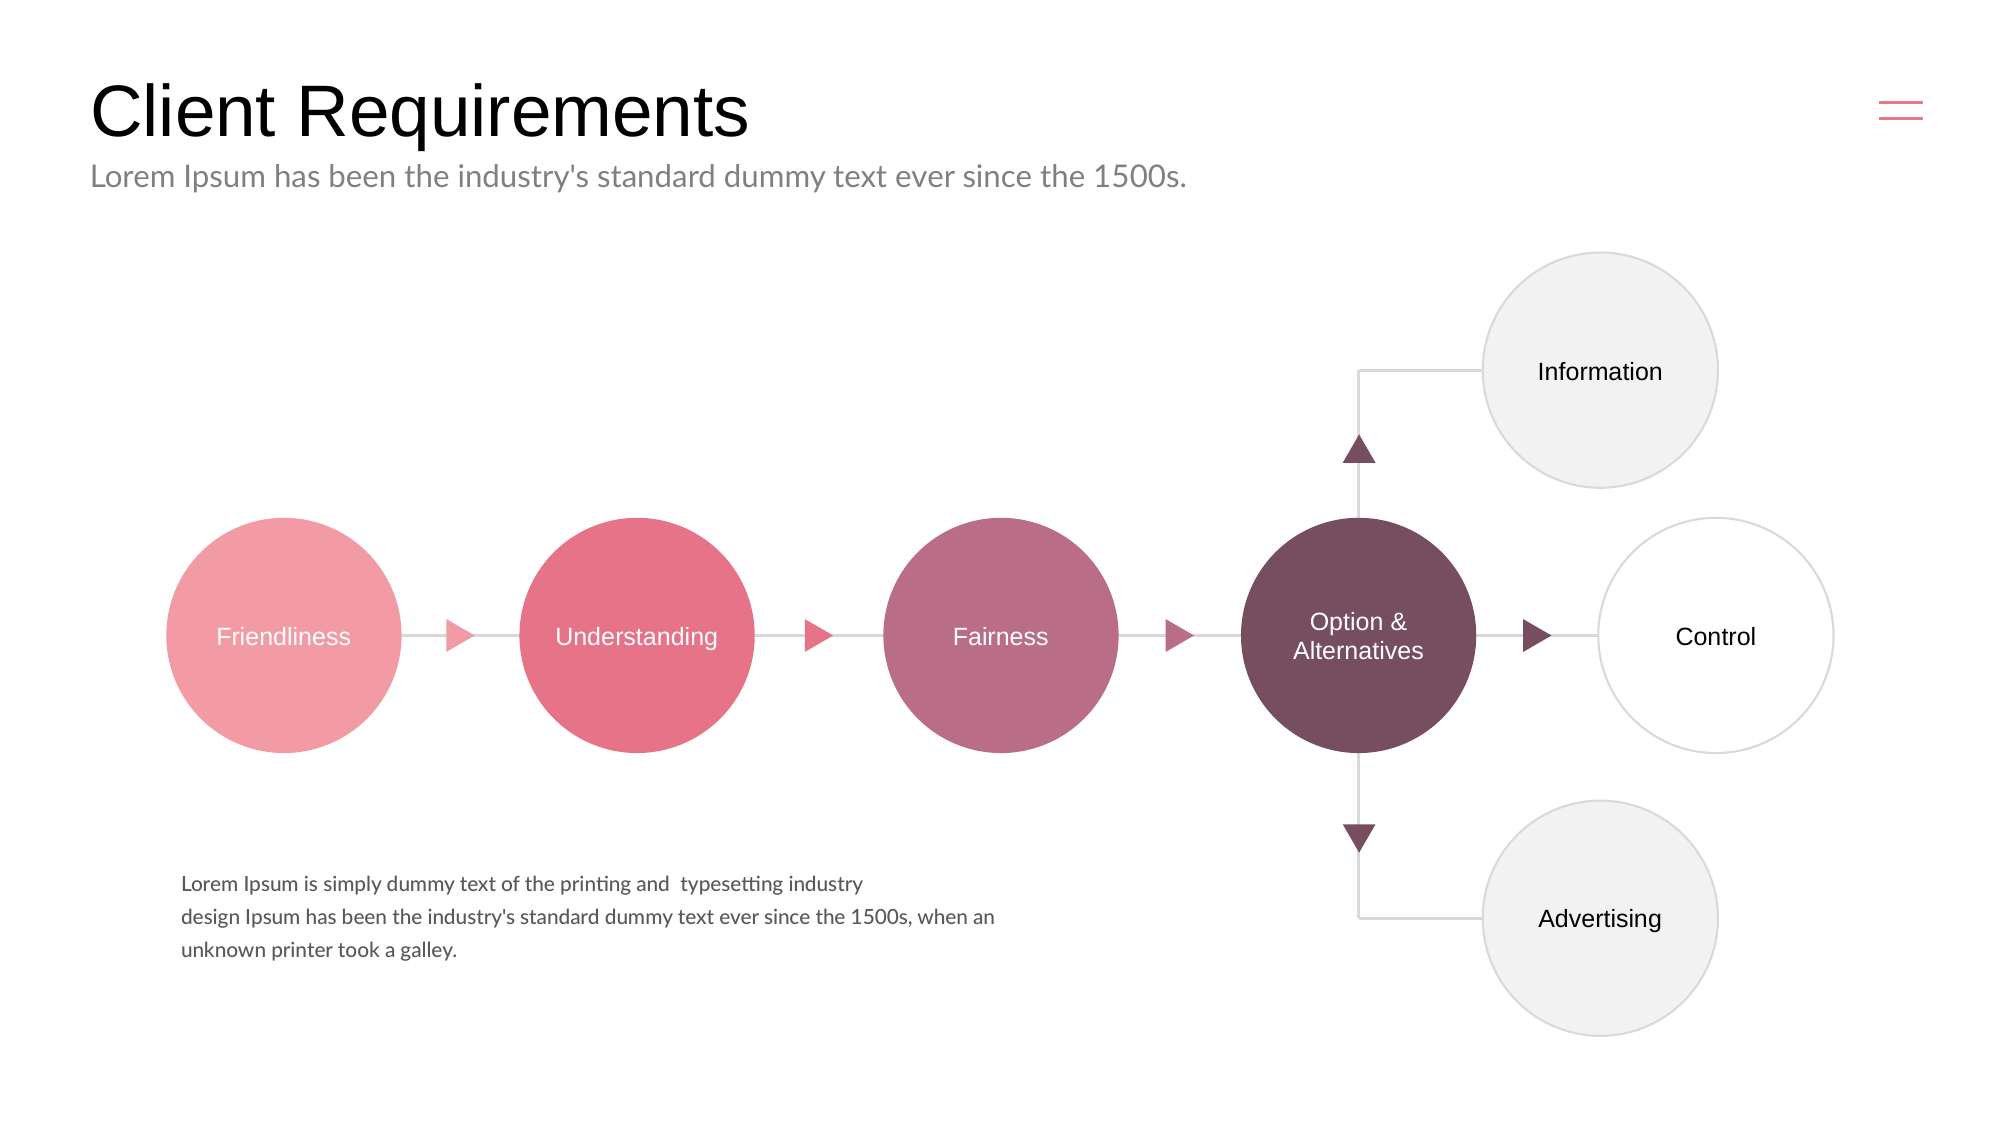

# Client Requirements
Lorem Ipsum has been the industry's standard dummy text ever since the 1500s.

Information

Option &
Alternatives
Friendliness
Understanding
Fairness
Control

Lorem Ipsum is simply dummy text of the printing and  typesetting industry
design Ipsum has been the industry's standard dummy text ever since the 1500s, when an unknown printer took a galley.
Advertising